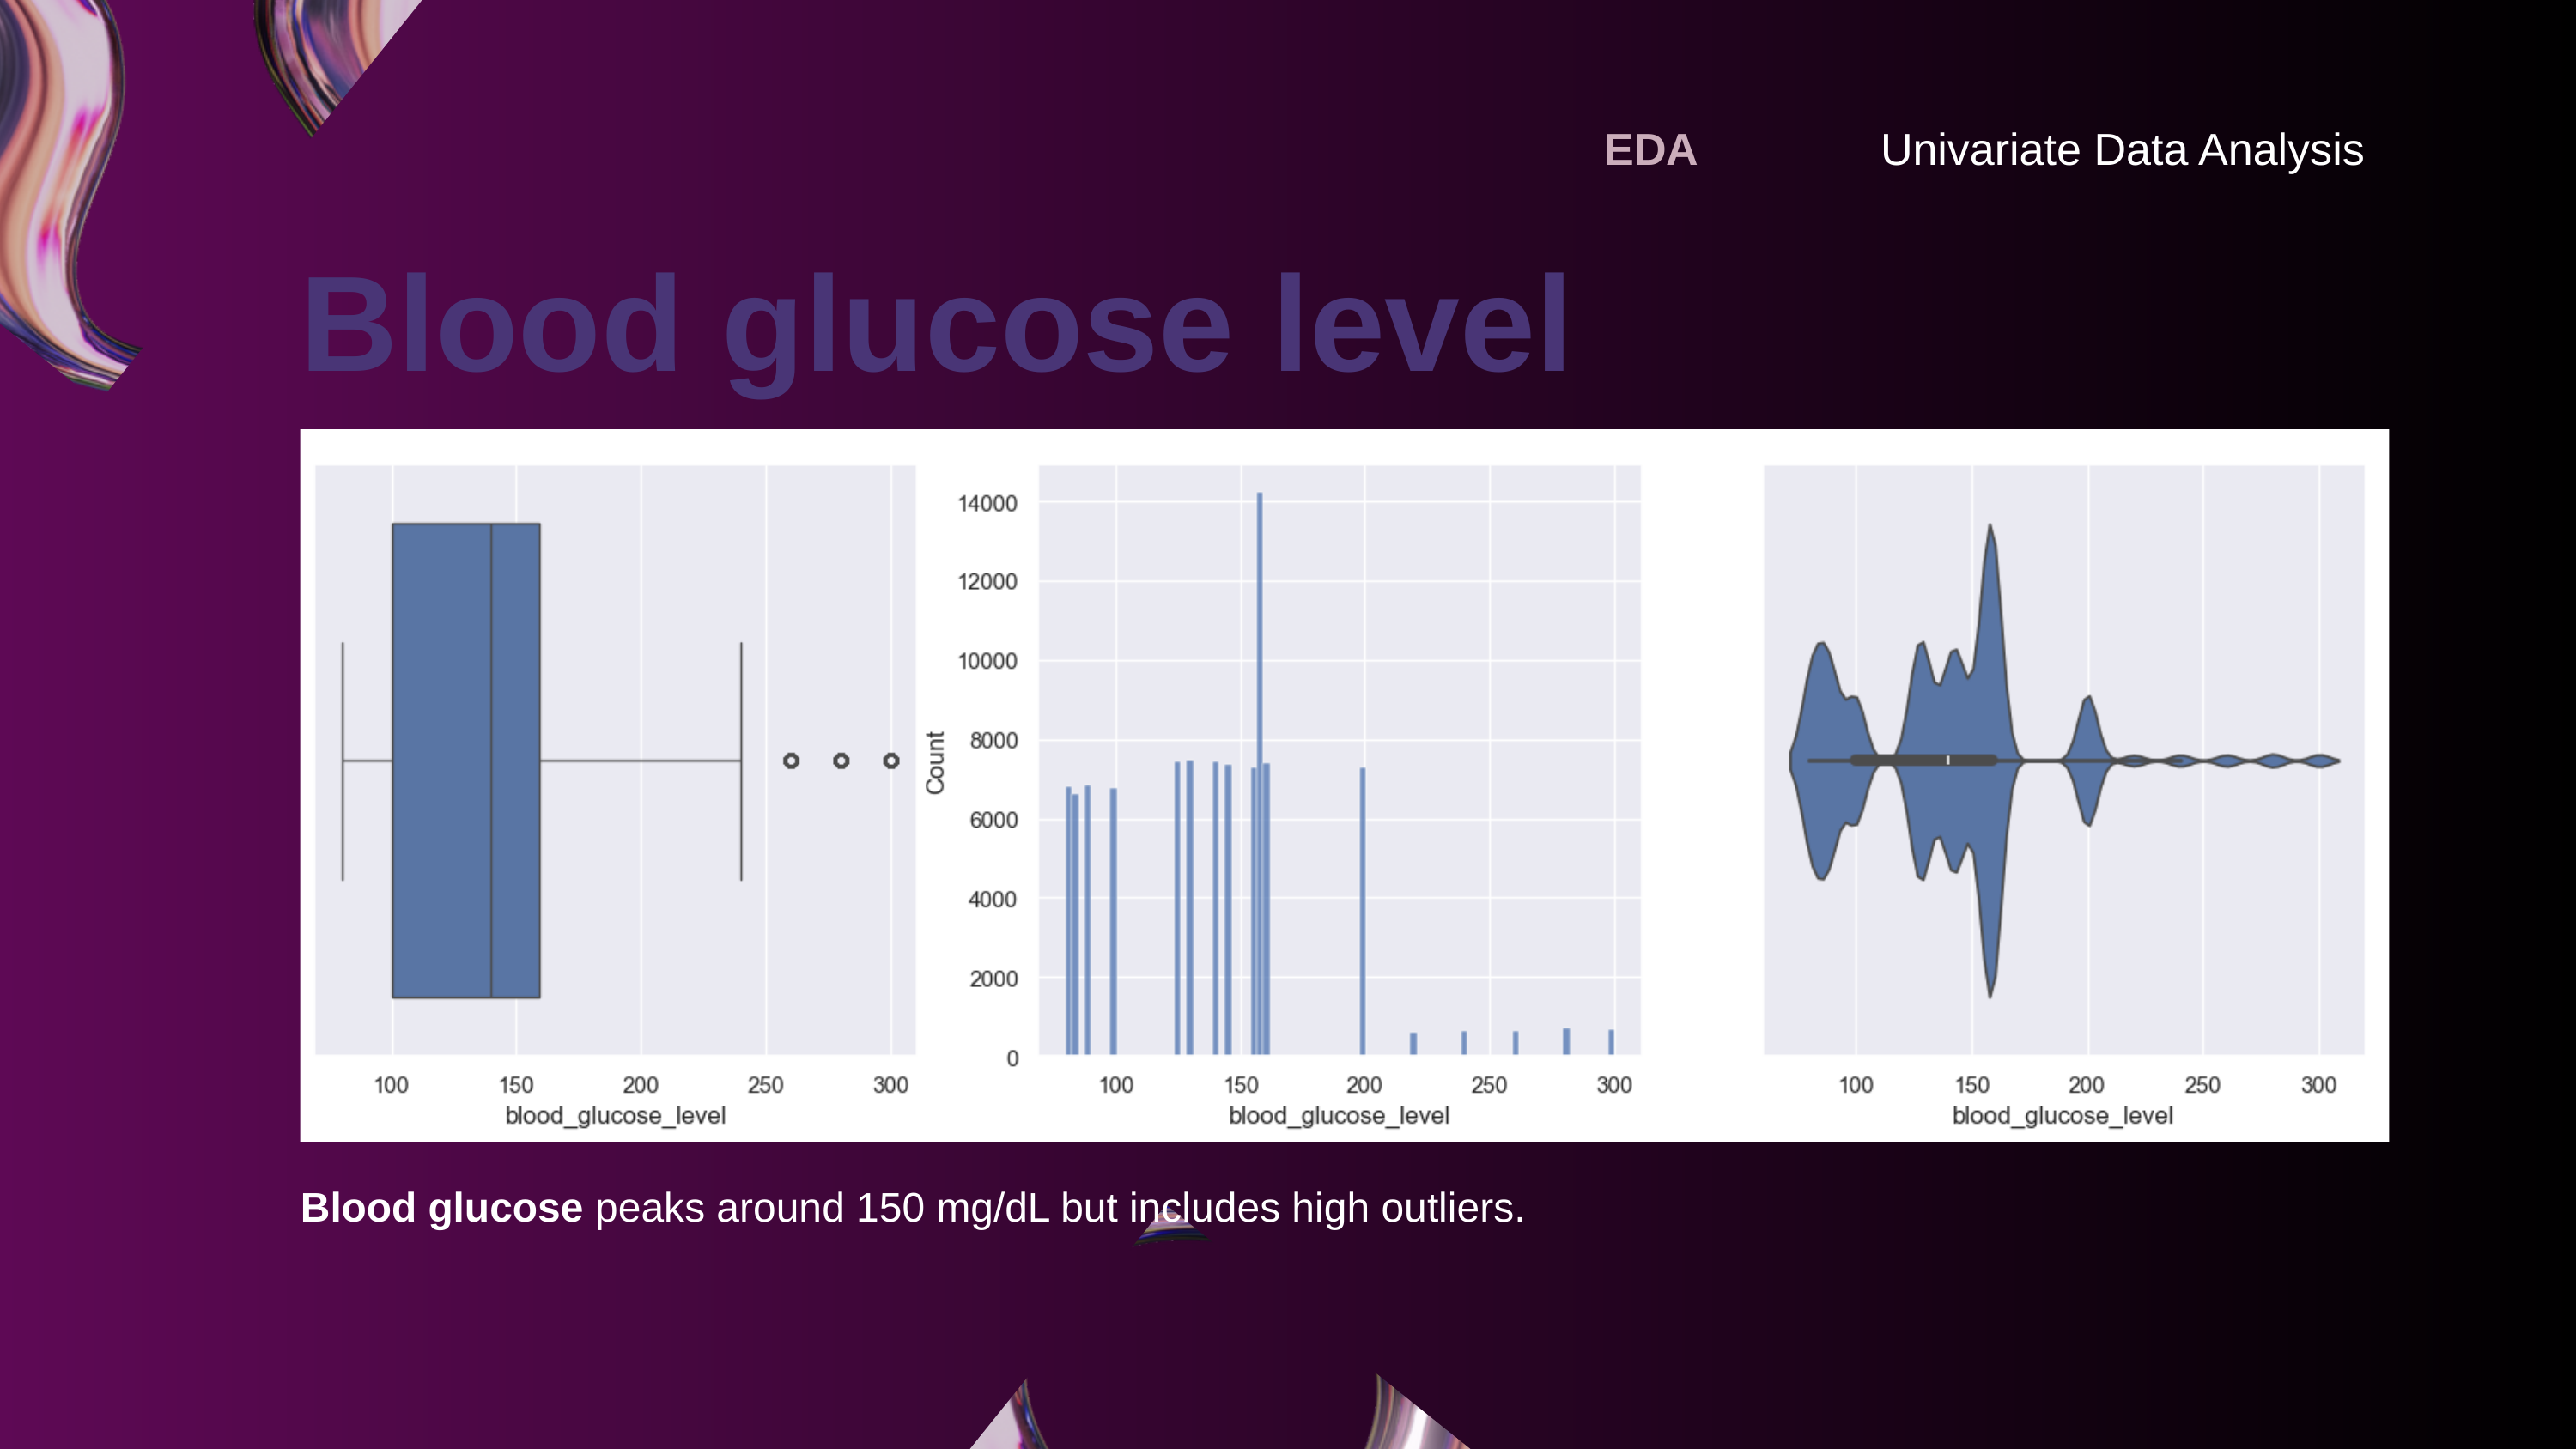

EDA
Univariate Data Analysis
Blood glucose level

Blood glucose peaks around 150 mg/dL but includes high outliers.